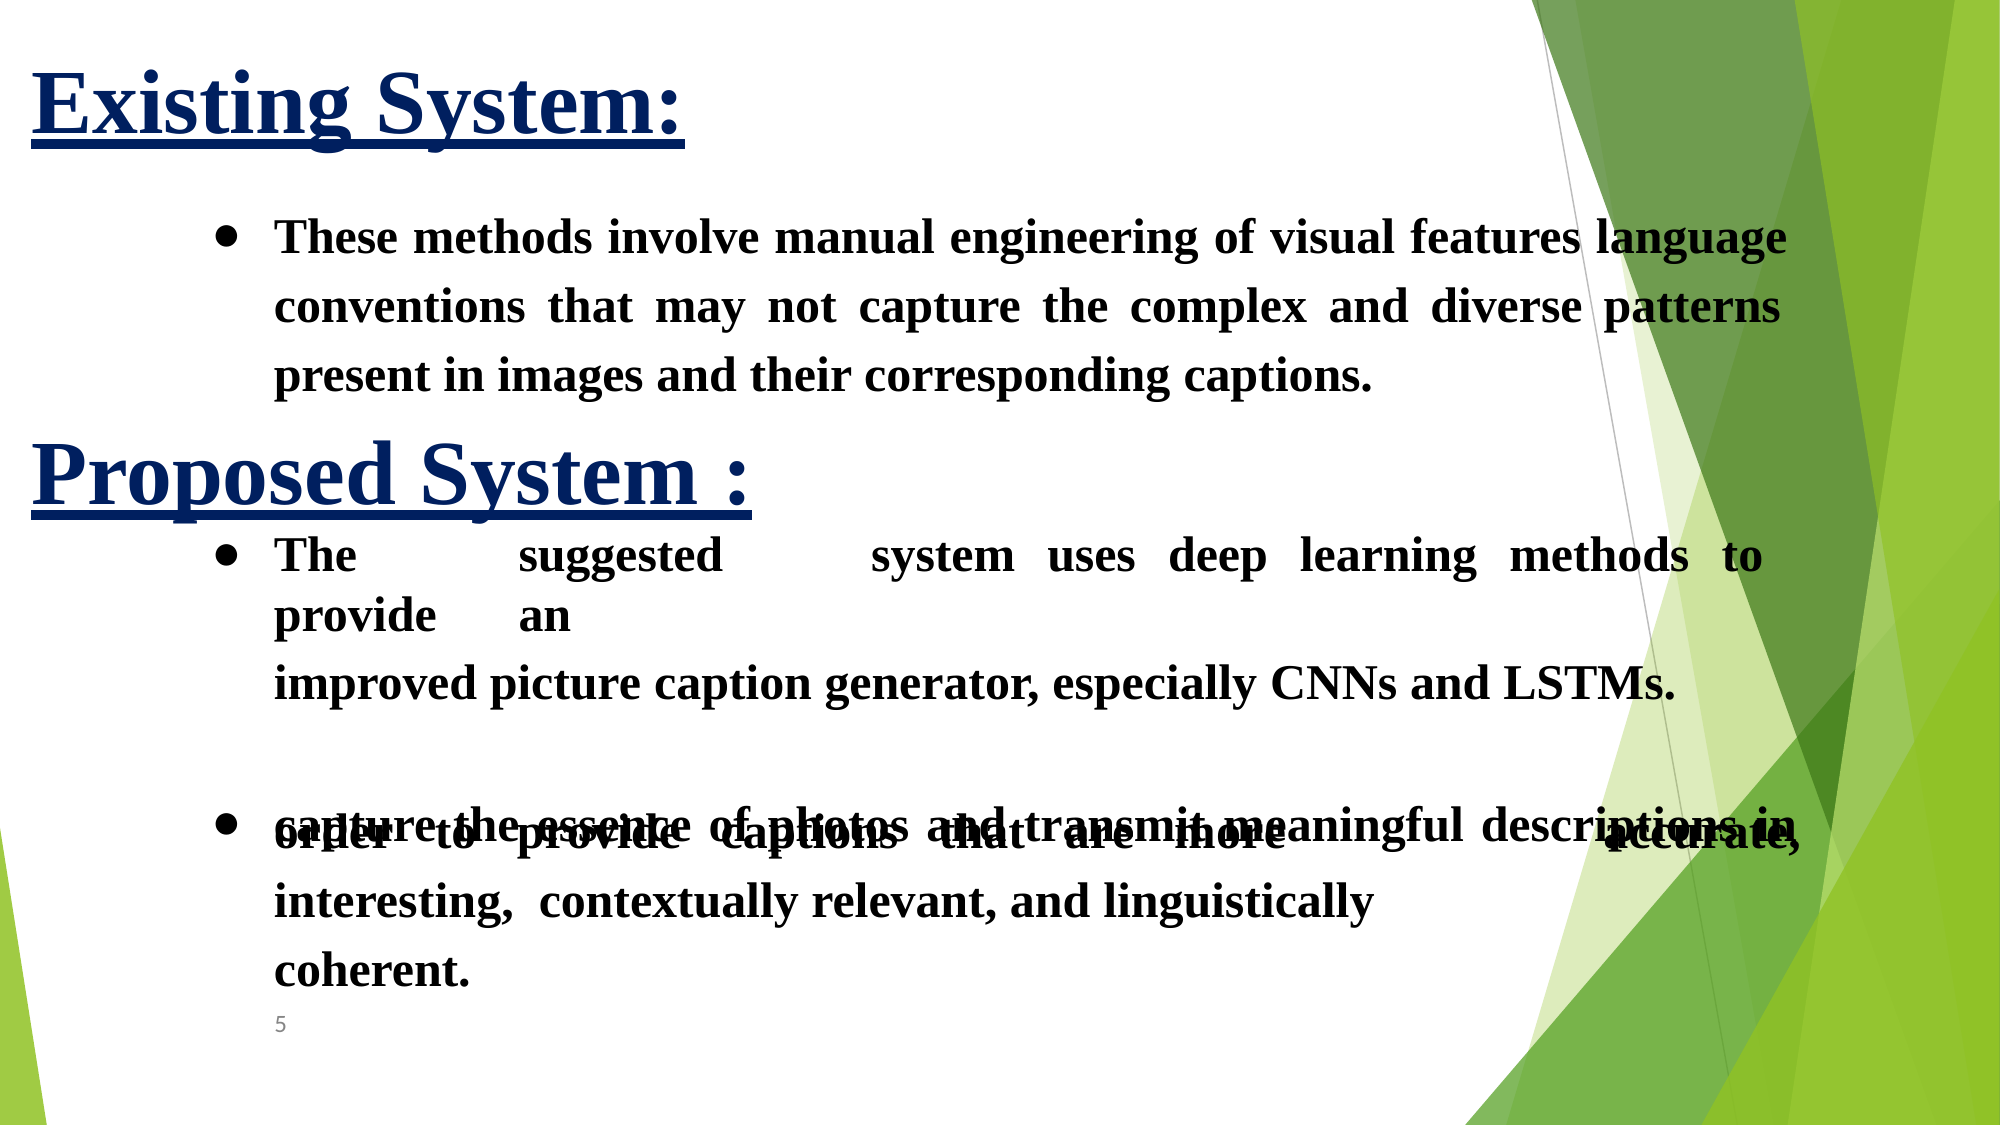

# Existing System:
These methods involve manual engineering of visual features language  conventions that may not capture the complex and diverse patterns  present in images and their corresponding captions.
Proposed System :
The	suggested	system	uses	deep	learning	methods	to	provide	an
improved picture caption generator, especially CNNs and LSTMs.

capture the essence of photos and transmit meaningful descriptions in
order	to	provide	captions	that	are	more	interesting,  contextually relevant, and linguistically coherent.
5
accurate,